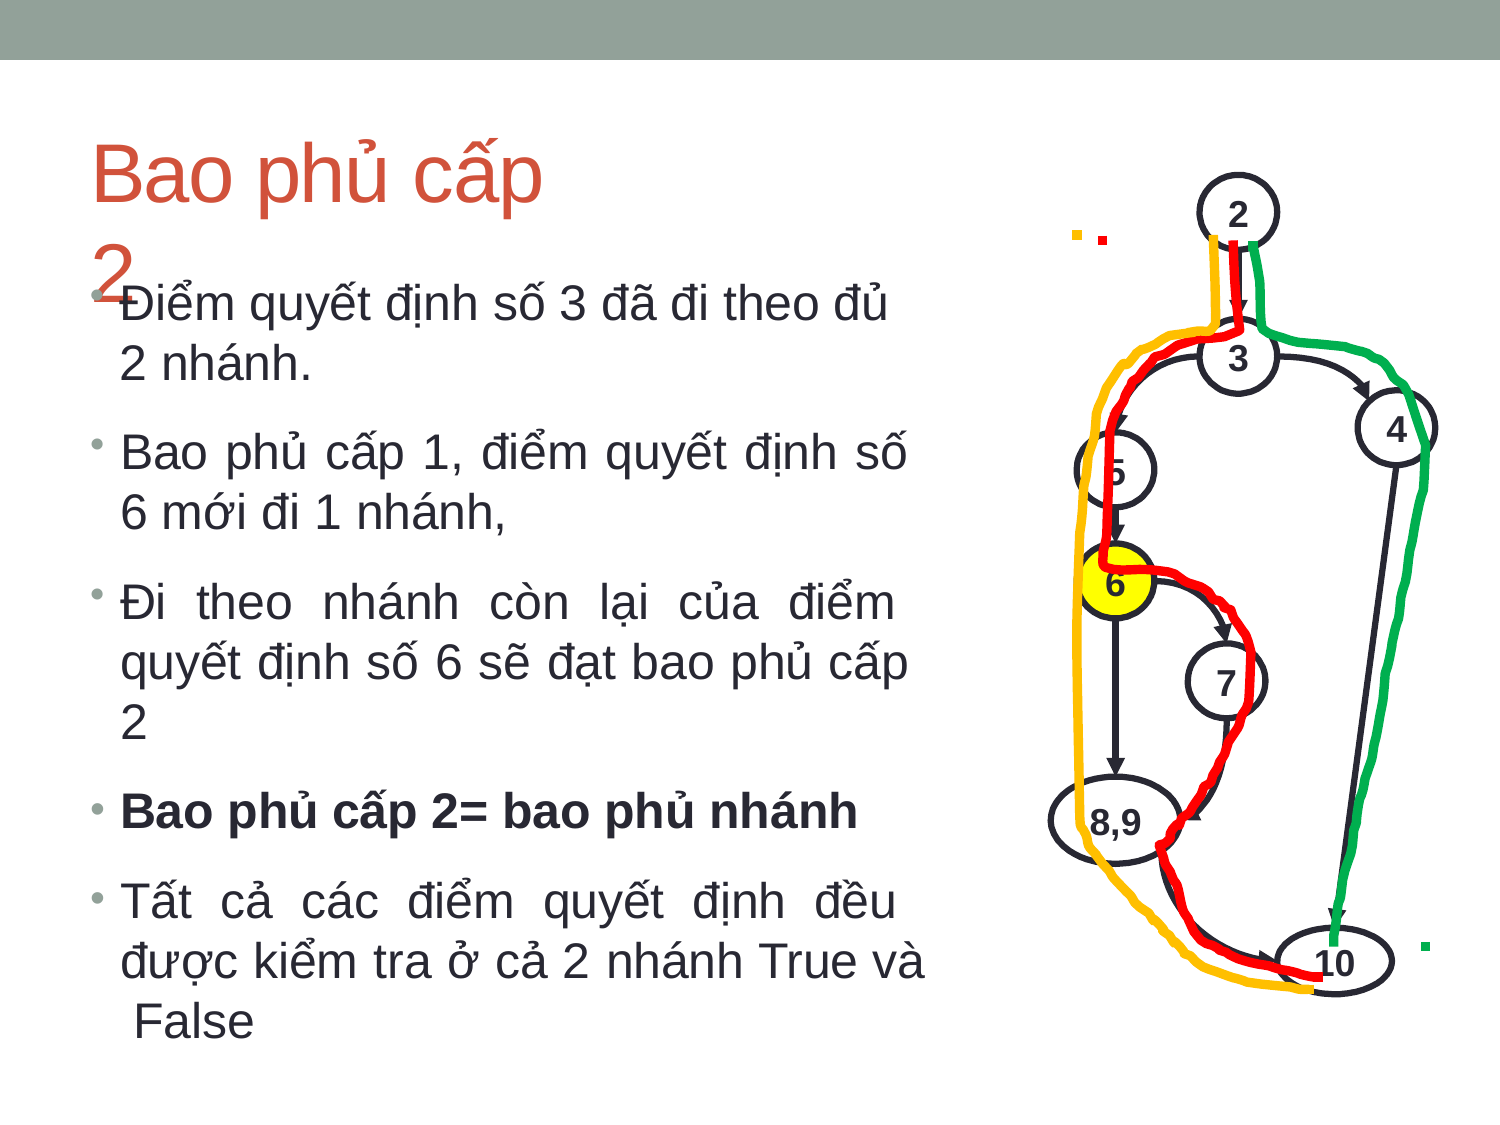

# Bao phủ cấp 2

2

Điểm quyết định số 3 đã đi theo đủ  2 nhánh.

3

4
Bao phủ cấp 1, điểm quyết định số  6 mới đi 1 nhánh,
Đi theo nhánh còn lại của điểm  quyết định số 6 sẽ đạt bao phủ cấp  2
Bao phủ cấp 2= bao phủ nhánh
Tất cả các điểm quyết định đều  được kiểm tra ở cả 2 nhánh True và  False

5

6

7

8,9

10